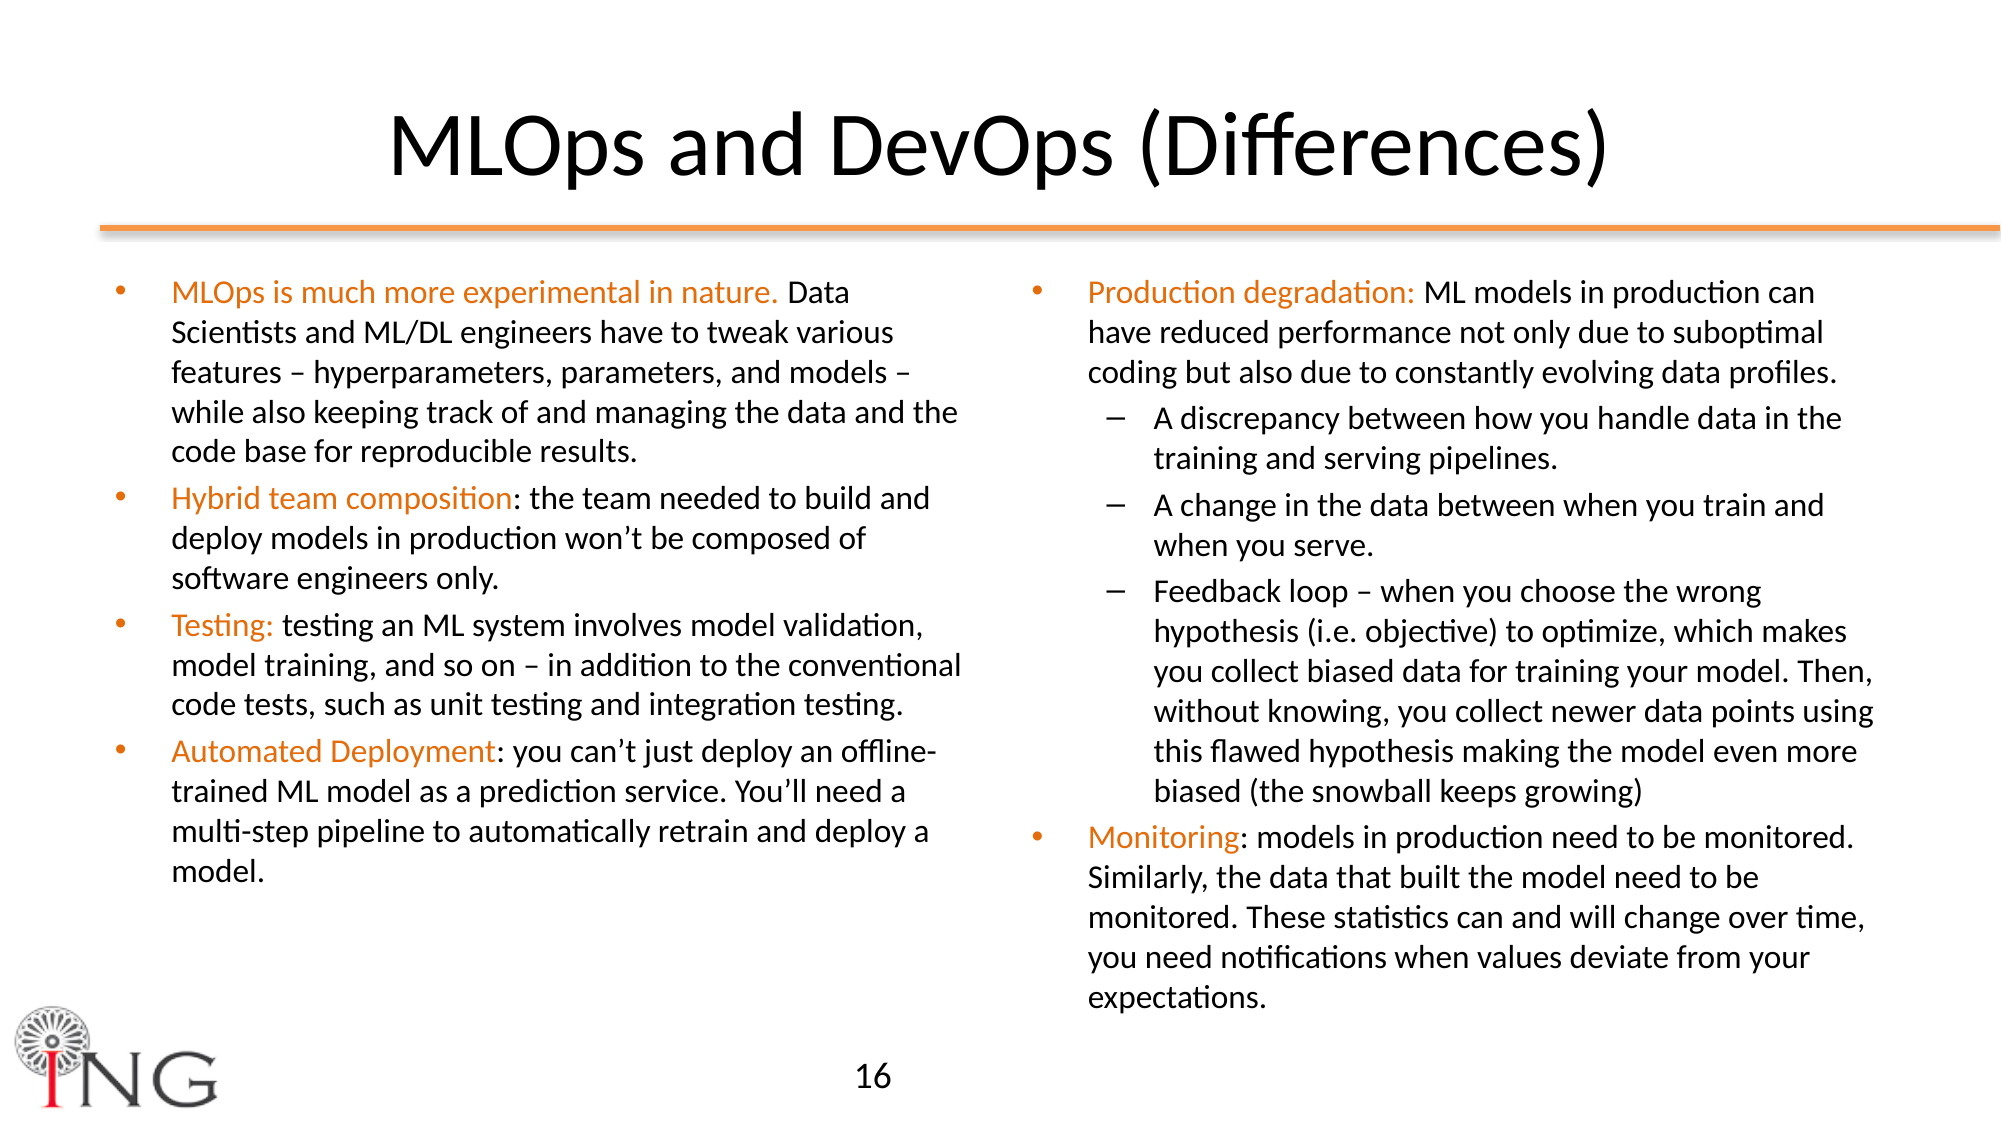

# MLOps and DevOps (Differences)
MLOps is much more experimental in nature. Data Scientists and ML/DL engineers have to tweak various features – hyperparameters, parameters, and models – while also keeping track of and managing the data and the code base for reproducible results.
Hybrid team composition: the team needed to build and deploy models in production won’t be composed of software engineers only.
Testing: testing an ML system involves model validation, model training, and so on – in addition to the conventional code tests, such as unit testing and integration testing.
Automated Deployment: you can’t just deploy an offline-trained ML model as a prediction service. You’ll need a multi-step pipeline to automatically retrain and deploy a model.

Production degradation: ML models in production can have reduced performance not only due to suboptimal coding but also due to constantly evolving data profiles.
A discrepancy between how you handle data in the training and serving pipelines.
A change in the data between when you train and when you serve.
Feedback loop – when you choose the wrong hypothesis (i.e. objective) to optimize, which makes you collect biased data for training your model. Then, without knowing, you collect newer data points using this flawed hypothesis making the model even more biased (the snowball keeps growing)
Monitoring: models in production need to be monitored. Similarly, the data that built the model need to be monitored. These statistics can and will change over time, you need notifications when values deviate from your expectations.

16